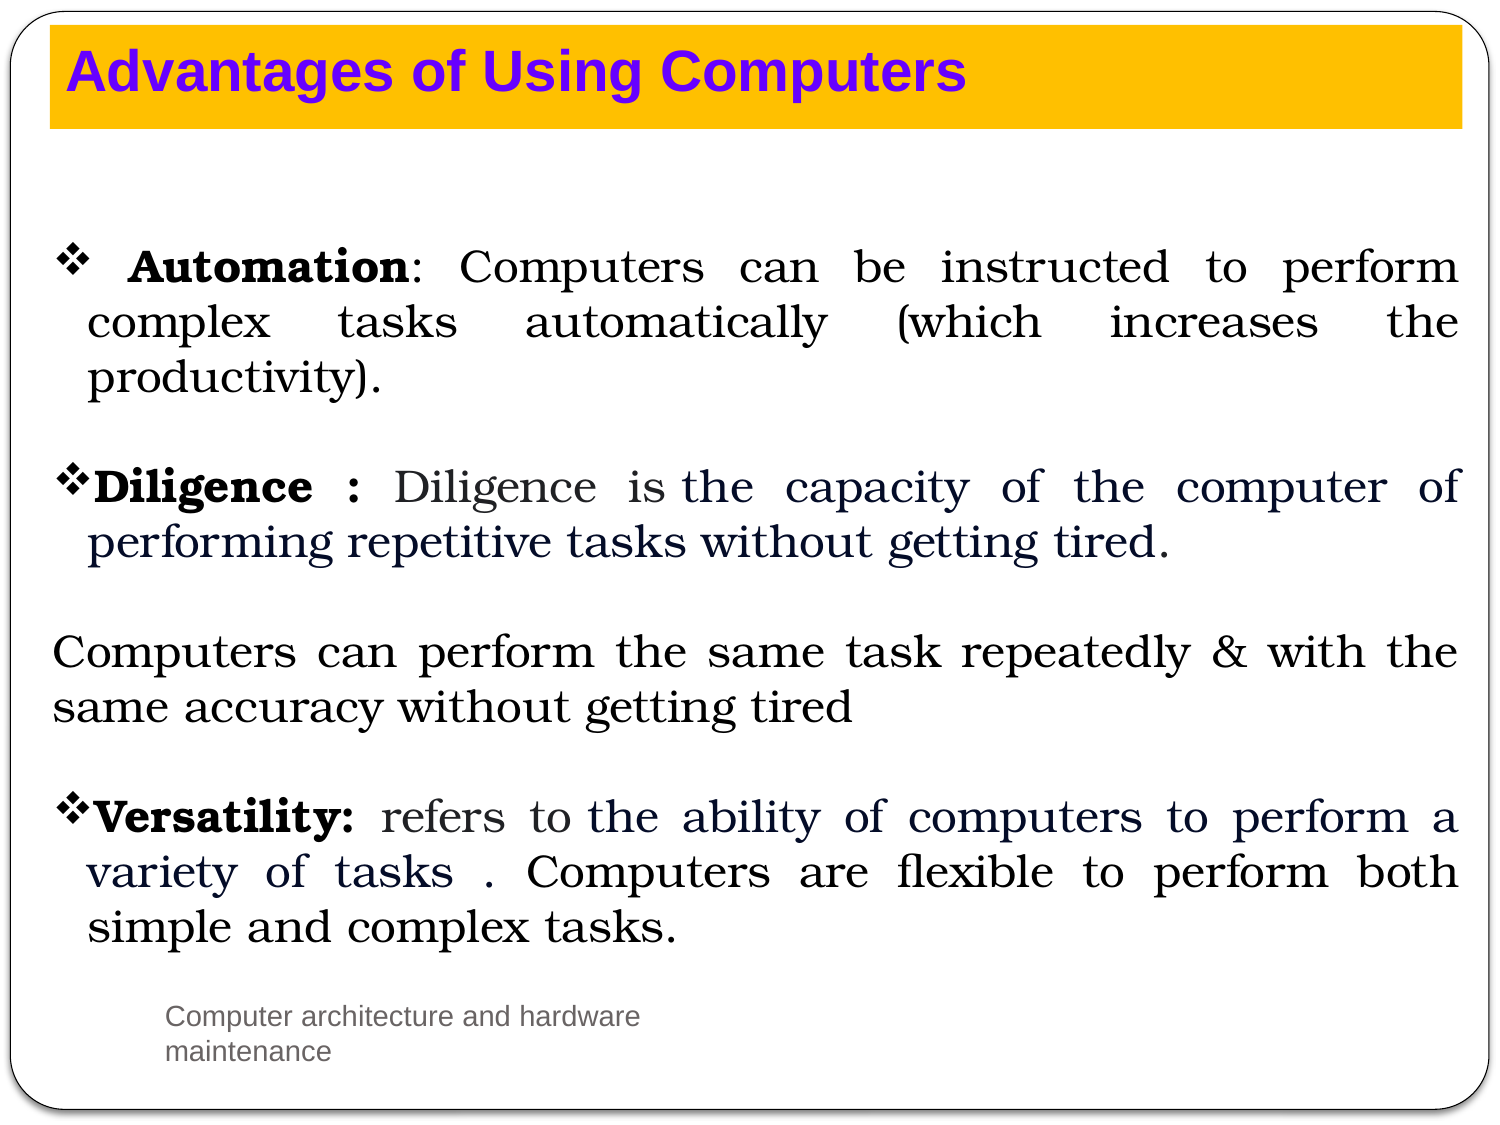

Advantages of Using Computers

 Automation: Computers can be instructed to perform complex tasks automatically (which increases the productivity).

Diligence : Diligence is the capacity of the computer of performing repetitive tasks without getting tired.

Computers can perform the same task repeatedly & with the same accuracy without getting tired

Versatility: refers to the ability of computers to perform a variety of tasks . Computers are flexible to perform both simple and complex tasks.

Computer architecture and hardware maintenance